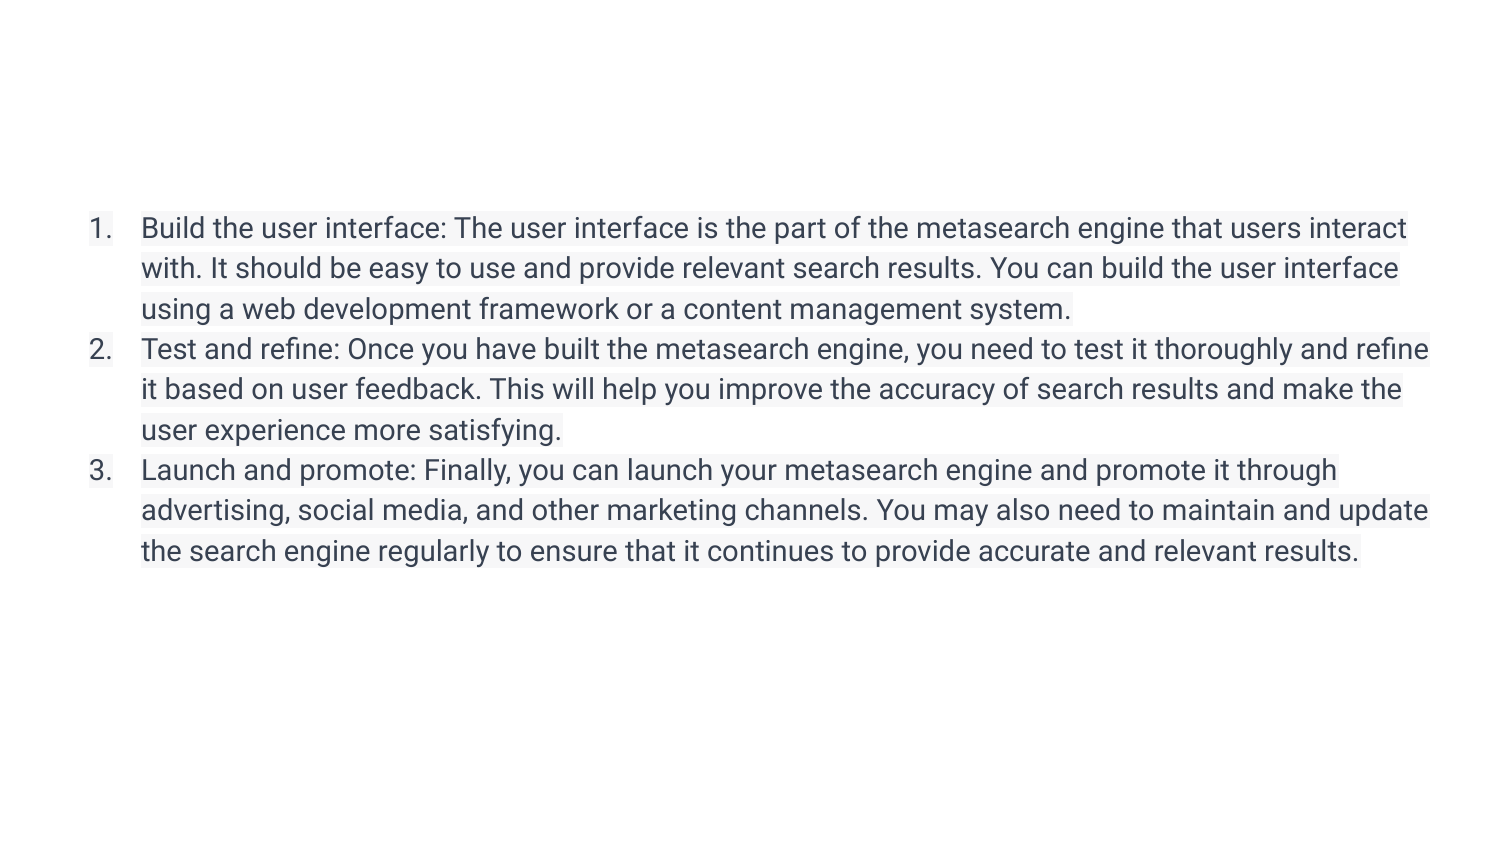

Build the user interface: The user interface is the part of the metasearch engine that users interact with. It should be easy to use and provide relevant search results. You can build the user interface using a web development framework or a content management system.
Test and refine: Once you have built the metasearch engine, you need to test it thoroughly and refine it based on user feedback. This will help you improve the accuracy of search results and make the user experience more satisfying.
Launch and promote: Finally, you can launch your metasearch engine and promote it through advertising, social media, and other marketing channels. You may also need to maintain and update the search engine regularly to ensure that it continues to provide accurate and relevant results.